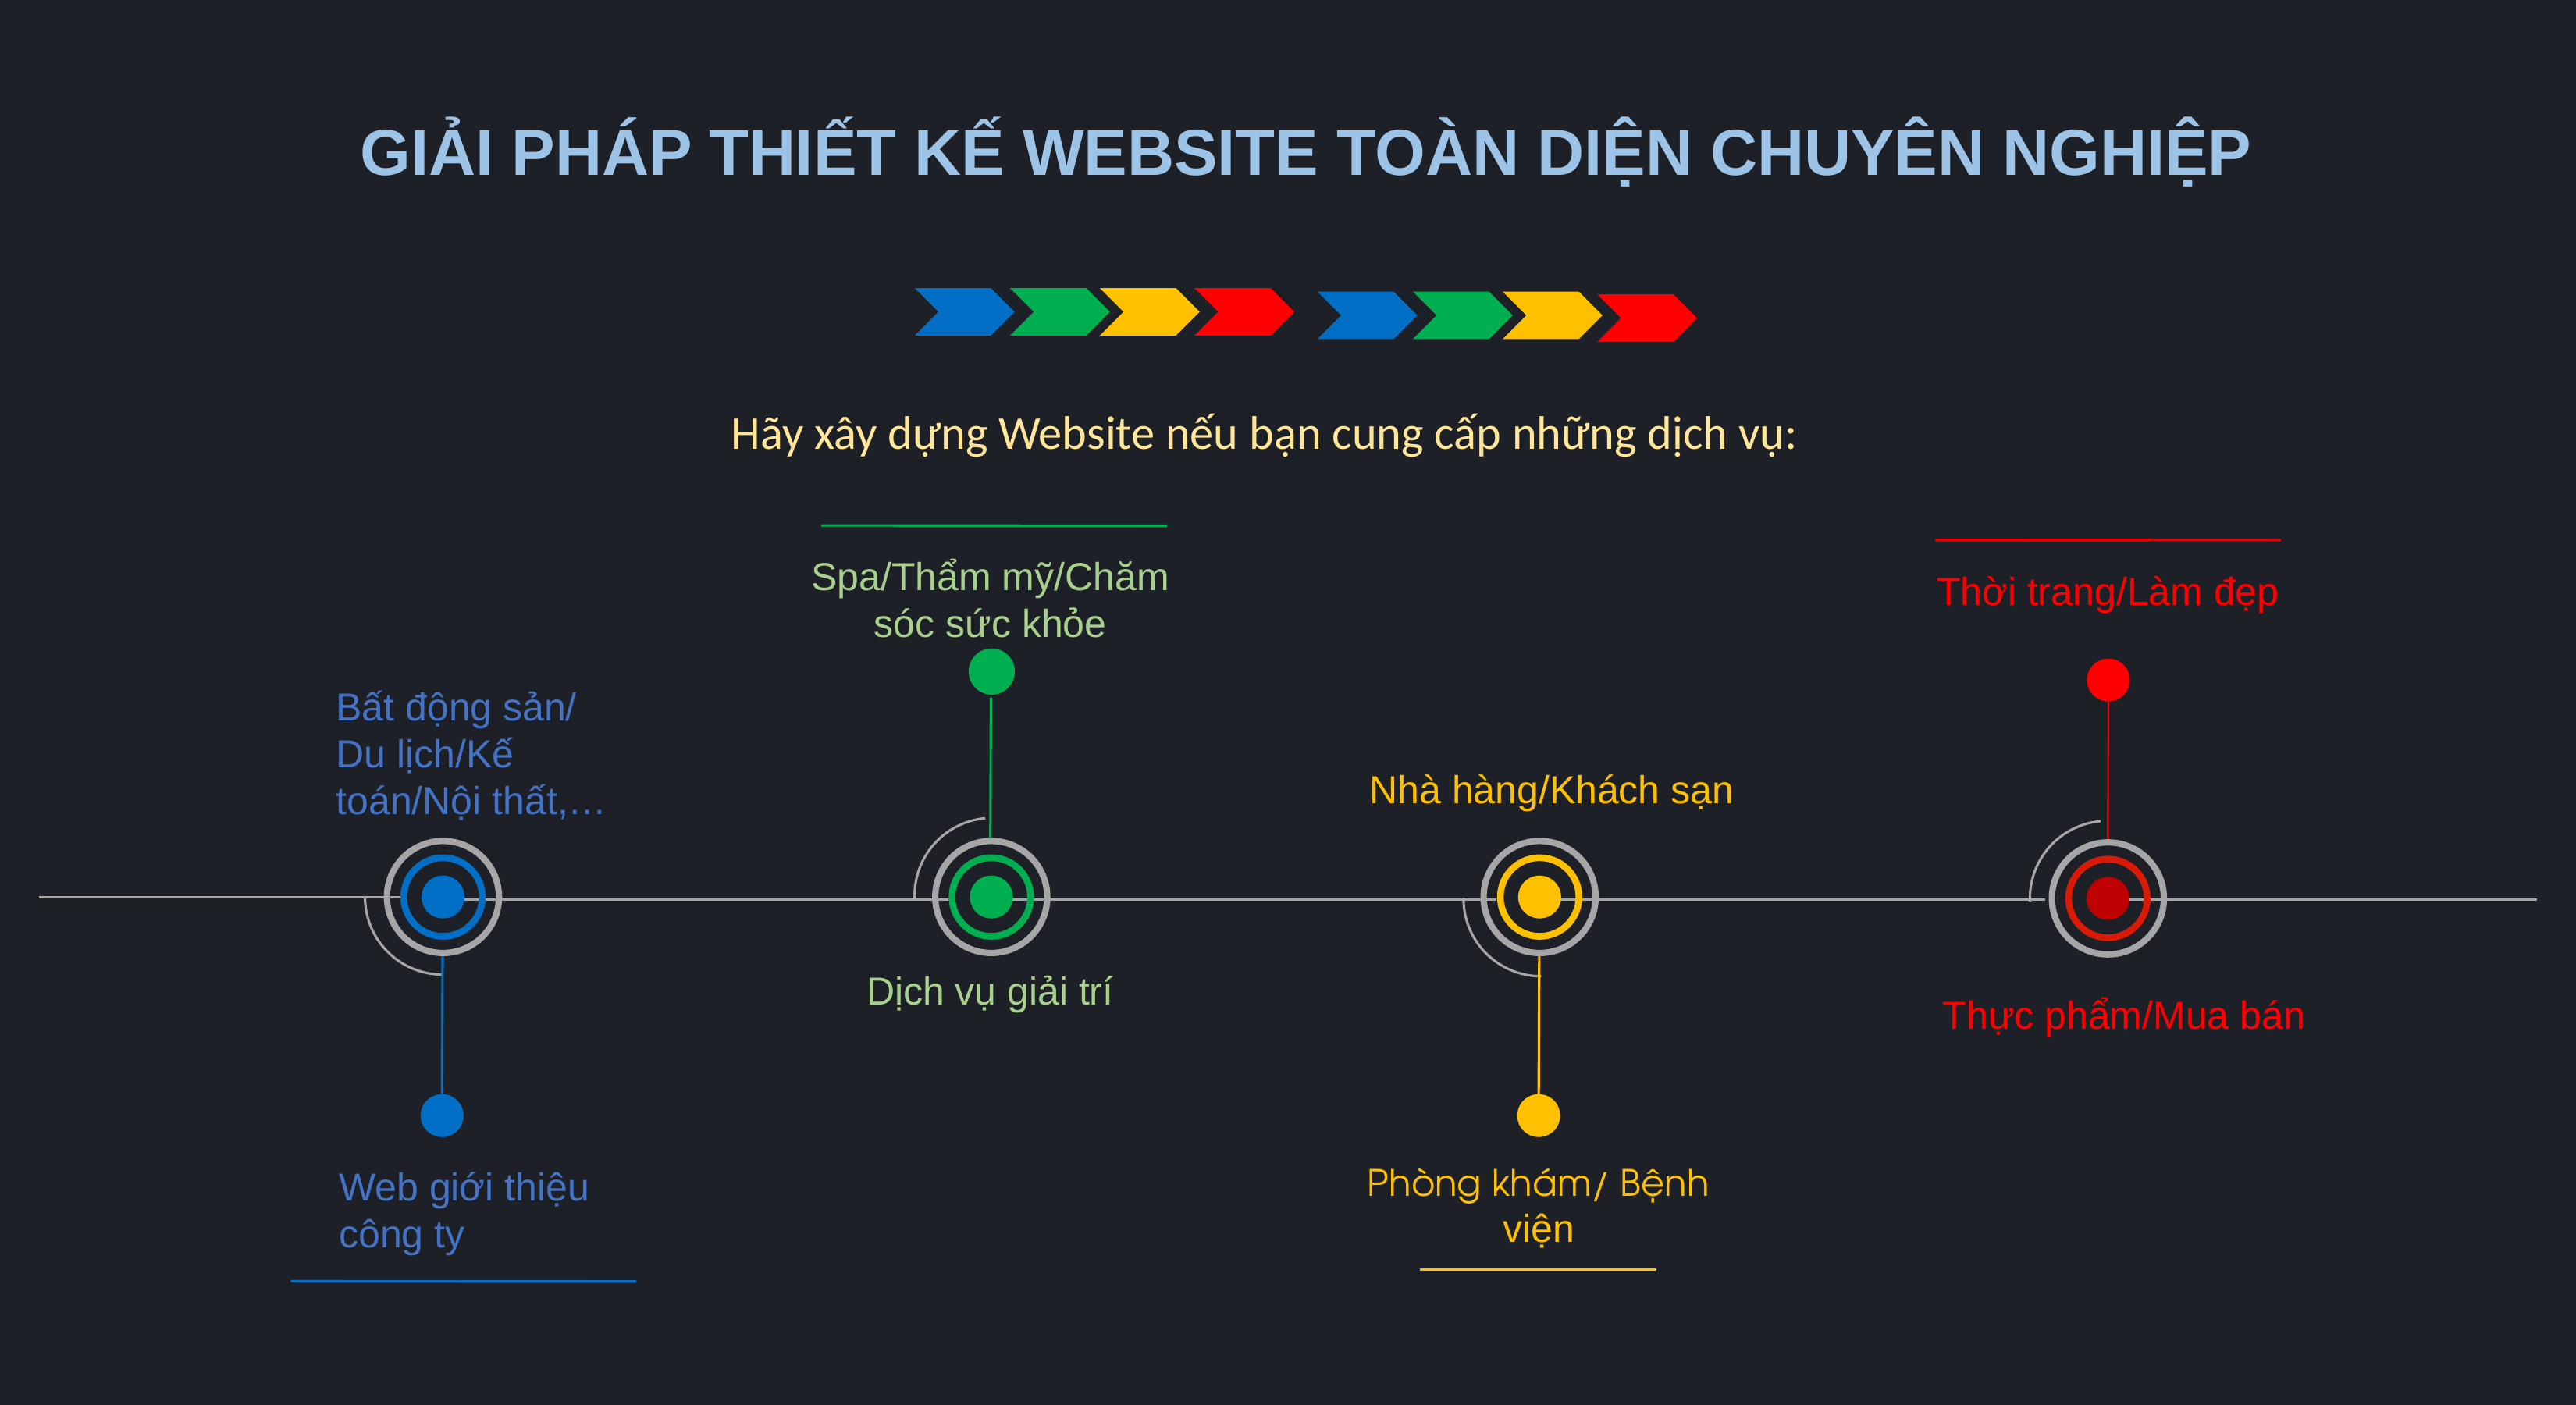

GIẢI PHÁP THIẾT KẾ WEBSITE TOÀN DIỆN CHUYÊN NGHIỆP

Hãy xây dựng Website nếu bạn cung cấp những dịch vụ:
Spa/Thẩm mỹ/Chăm sóc sức khỏe
Thời trang/Làm đẹp

Bất động sản/ Du lịch/Kế toán/Nội thất,…
Nhà hàng/Khách sạn

Dịch vụ giải trí
Thực phẩm/Mua bán

Phòng khám/ Bệnh viện
Web giới thiệu công ty